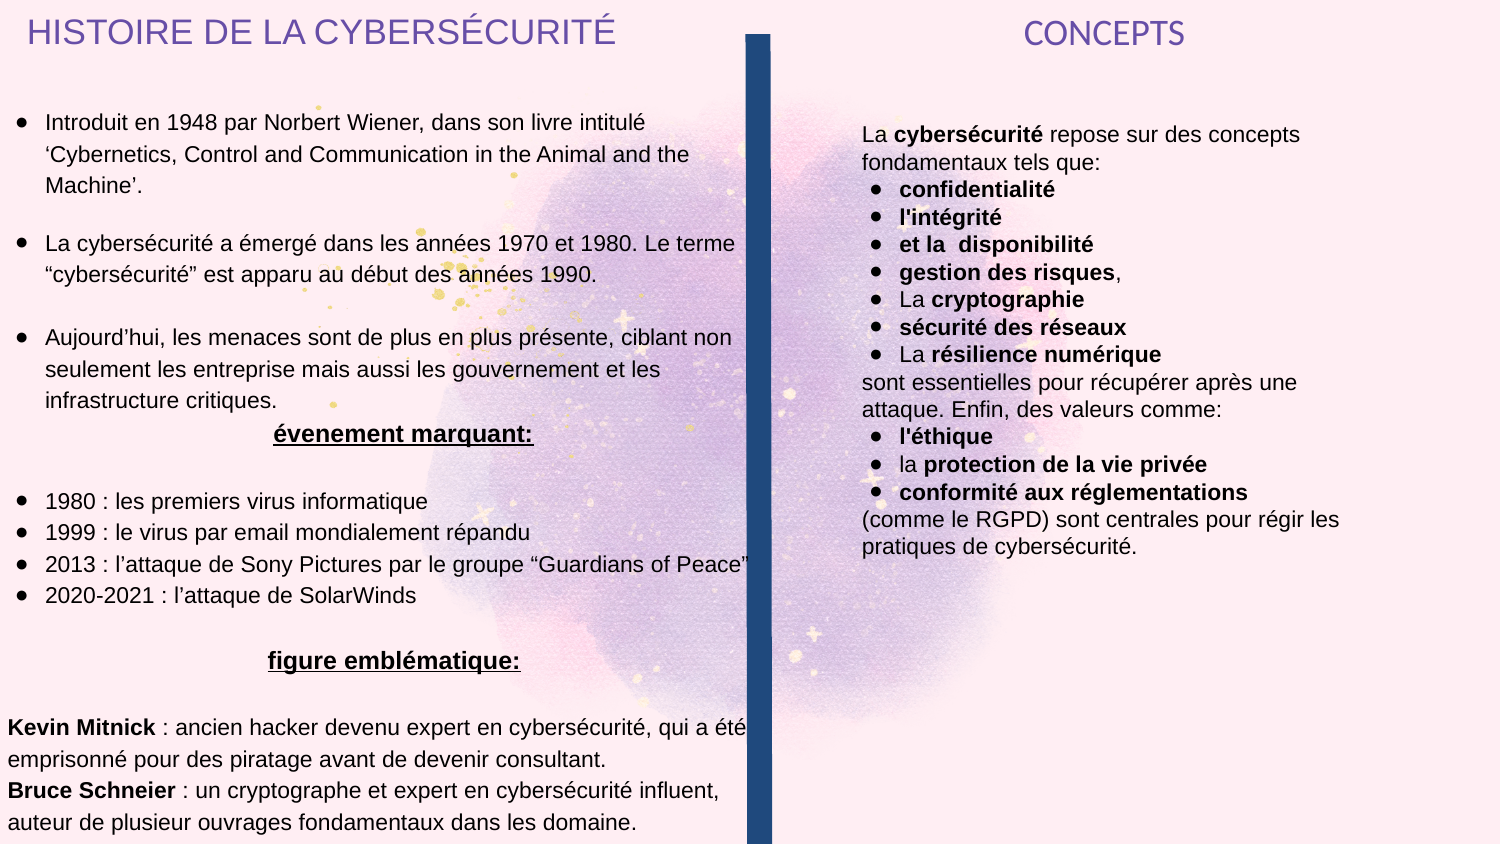

HISTOIRE DE LA CYBERSÉCURITÉ
CONCEPTS

Introduit en 1948 par Norbert Wiener, dans son livre intitulé ‘Cybernetics, Control and Communication in the Animal and the Machine’.

La cybersécurité a émergé dans les années 1970 et 1980. Le terme “cybersécurité” est apparu au début des années 1990.

Aujourd’hui, les menaces sont de plus en plus présente, ciblant non seulement les entreprise mais aussi les gouvernement et les infrastructure critiques.
évenement marquant:

1980 : les premiers virus informatique
1999 : le virus par email mondialement répandu
2013 : l’attaque de Sony Pictures par le groupe “Guardians of Peace”
2020-2021 : l’attaque de SolarWinds

   figure emblématique:

Kevin Mitnick : ancien hacker devenu expert en cybersécurité, qui a été emprisonné pour des piratage avant de devenir consultant.
Bruce Schneier : un cryptographe et expert en cybersécurité influent, auteur de plusieur ouvrages fondamentaux dans les domaine.

La cybersécurité repose sur des concepts fondamentaux tels que:
confidentialité
l'intégrité
et la  disponibilité
gestion des risques,
La cryptographie
sécurité des réseaux
La résilience numérique
sont essentielles pour récupérer après une attaque. Enfin, des valeurs comme:
l'éthique
la protection de la vie privée
conformité aux réglementations
(comme le RGPD) sont centrales pour régir les pratiques de cybersécurité.